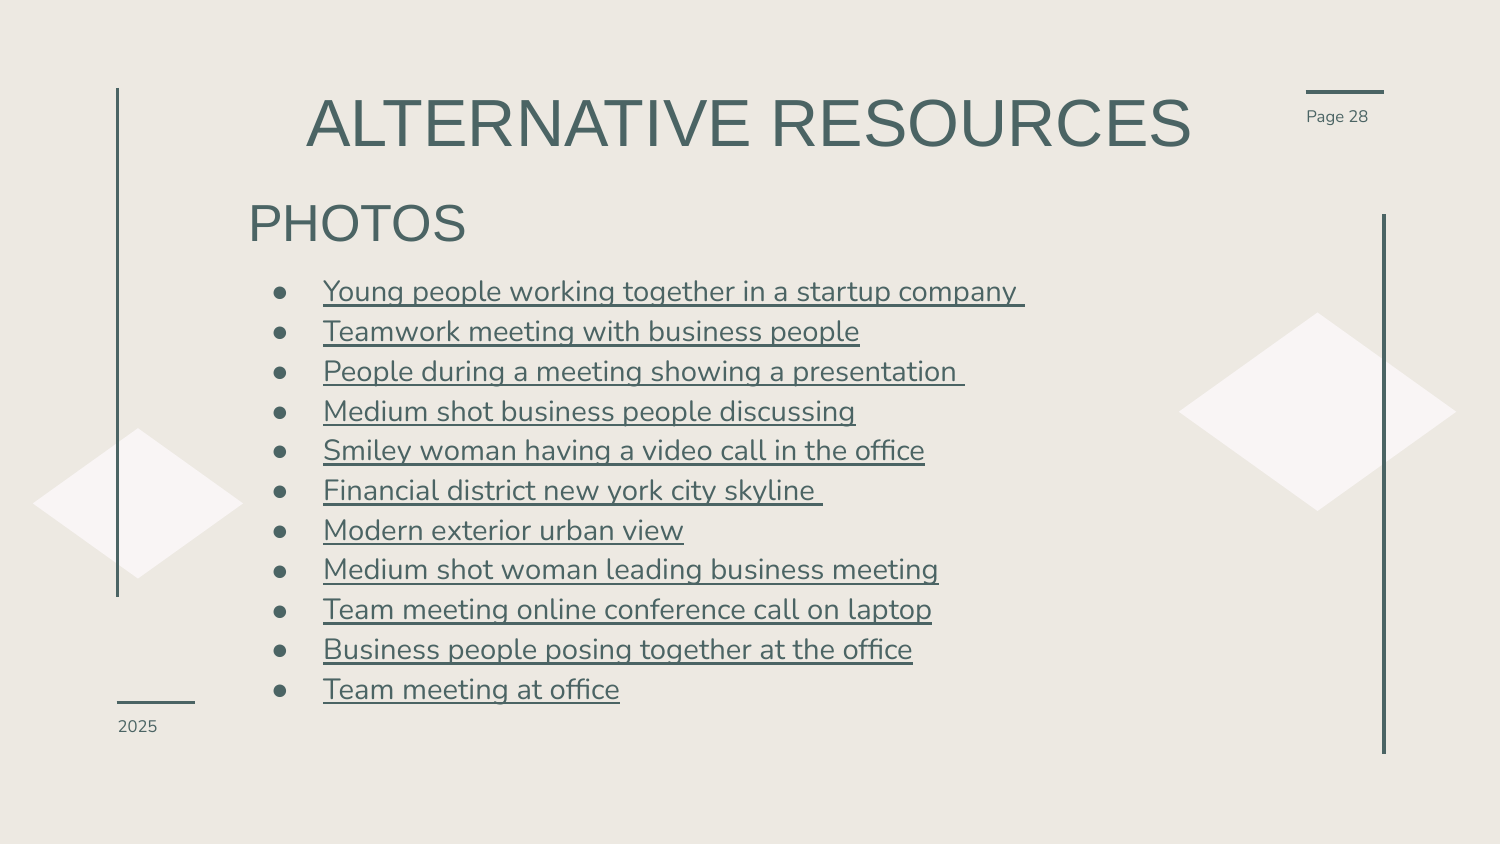

# ALTERNATIVE RESOURCES
Page 28
PHOTOS
Young people working together in a startup company
Teamwork meeting with business people
People during a meeting showing a presentation
Medium shot business people discussing
Smiley woman having a video call in the office
Financial district new york city skyline
Modern exterior urban view
Medium shot woman leading business meeting
Team meeting online conference call on laptop
Business people posing together at the office
Team meeting at office
2025